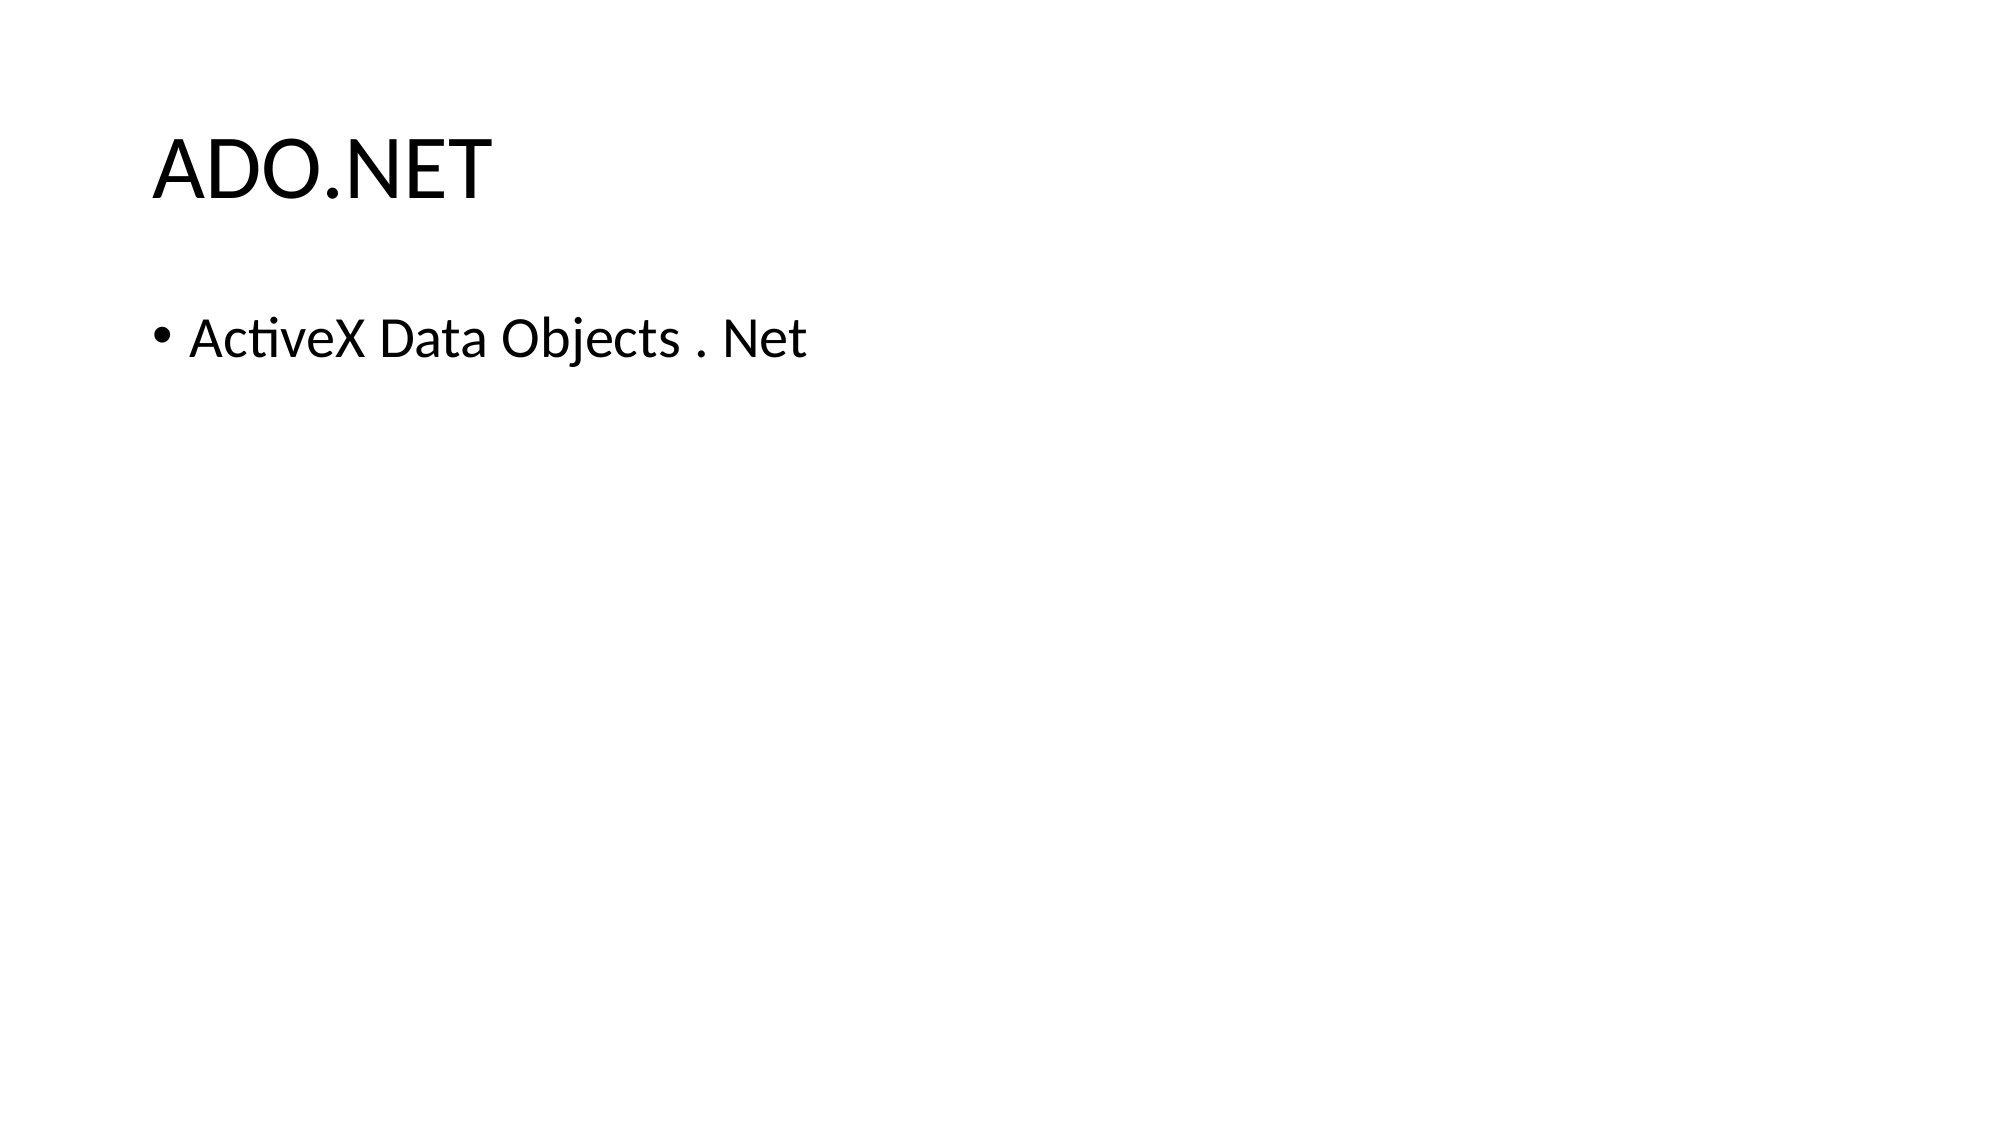

# ADO.NET
ActiveX Data Objects . Net